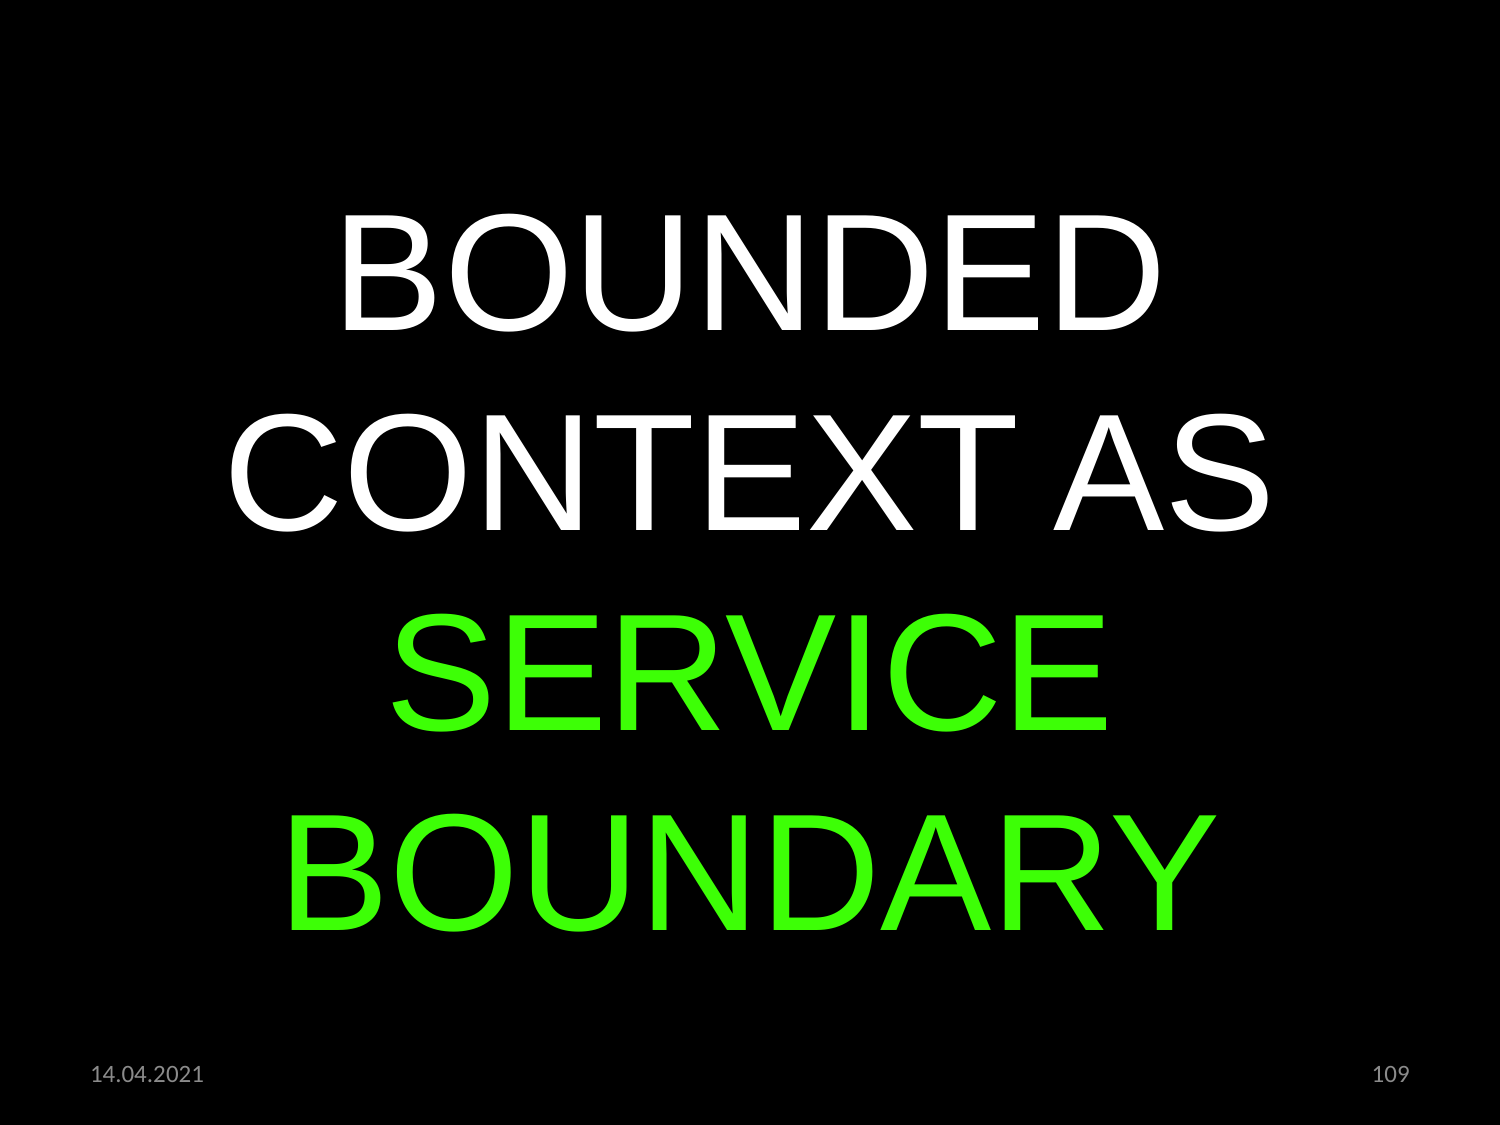

BOUNDED CONTEXT AS SERVICE BOUNDARY
14.04.2021
109